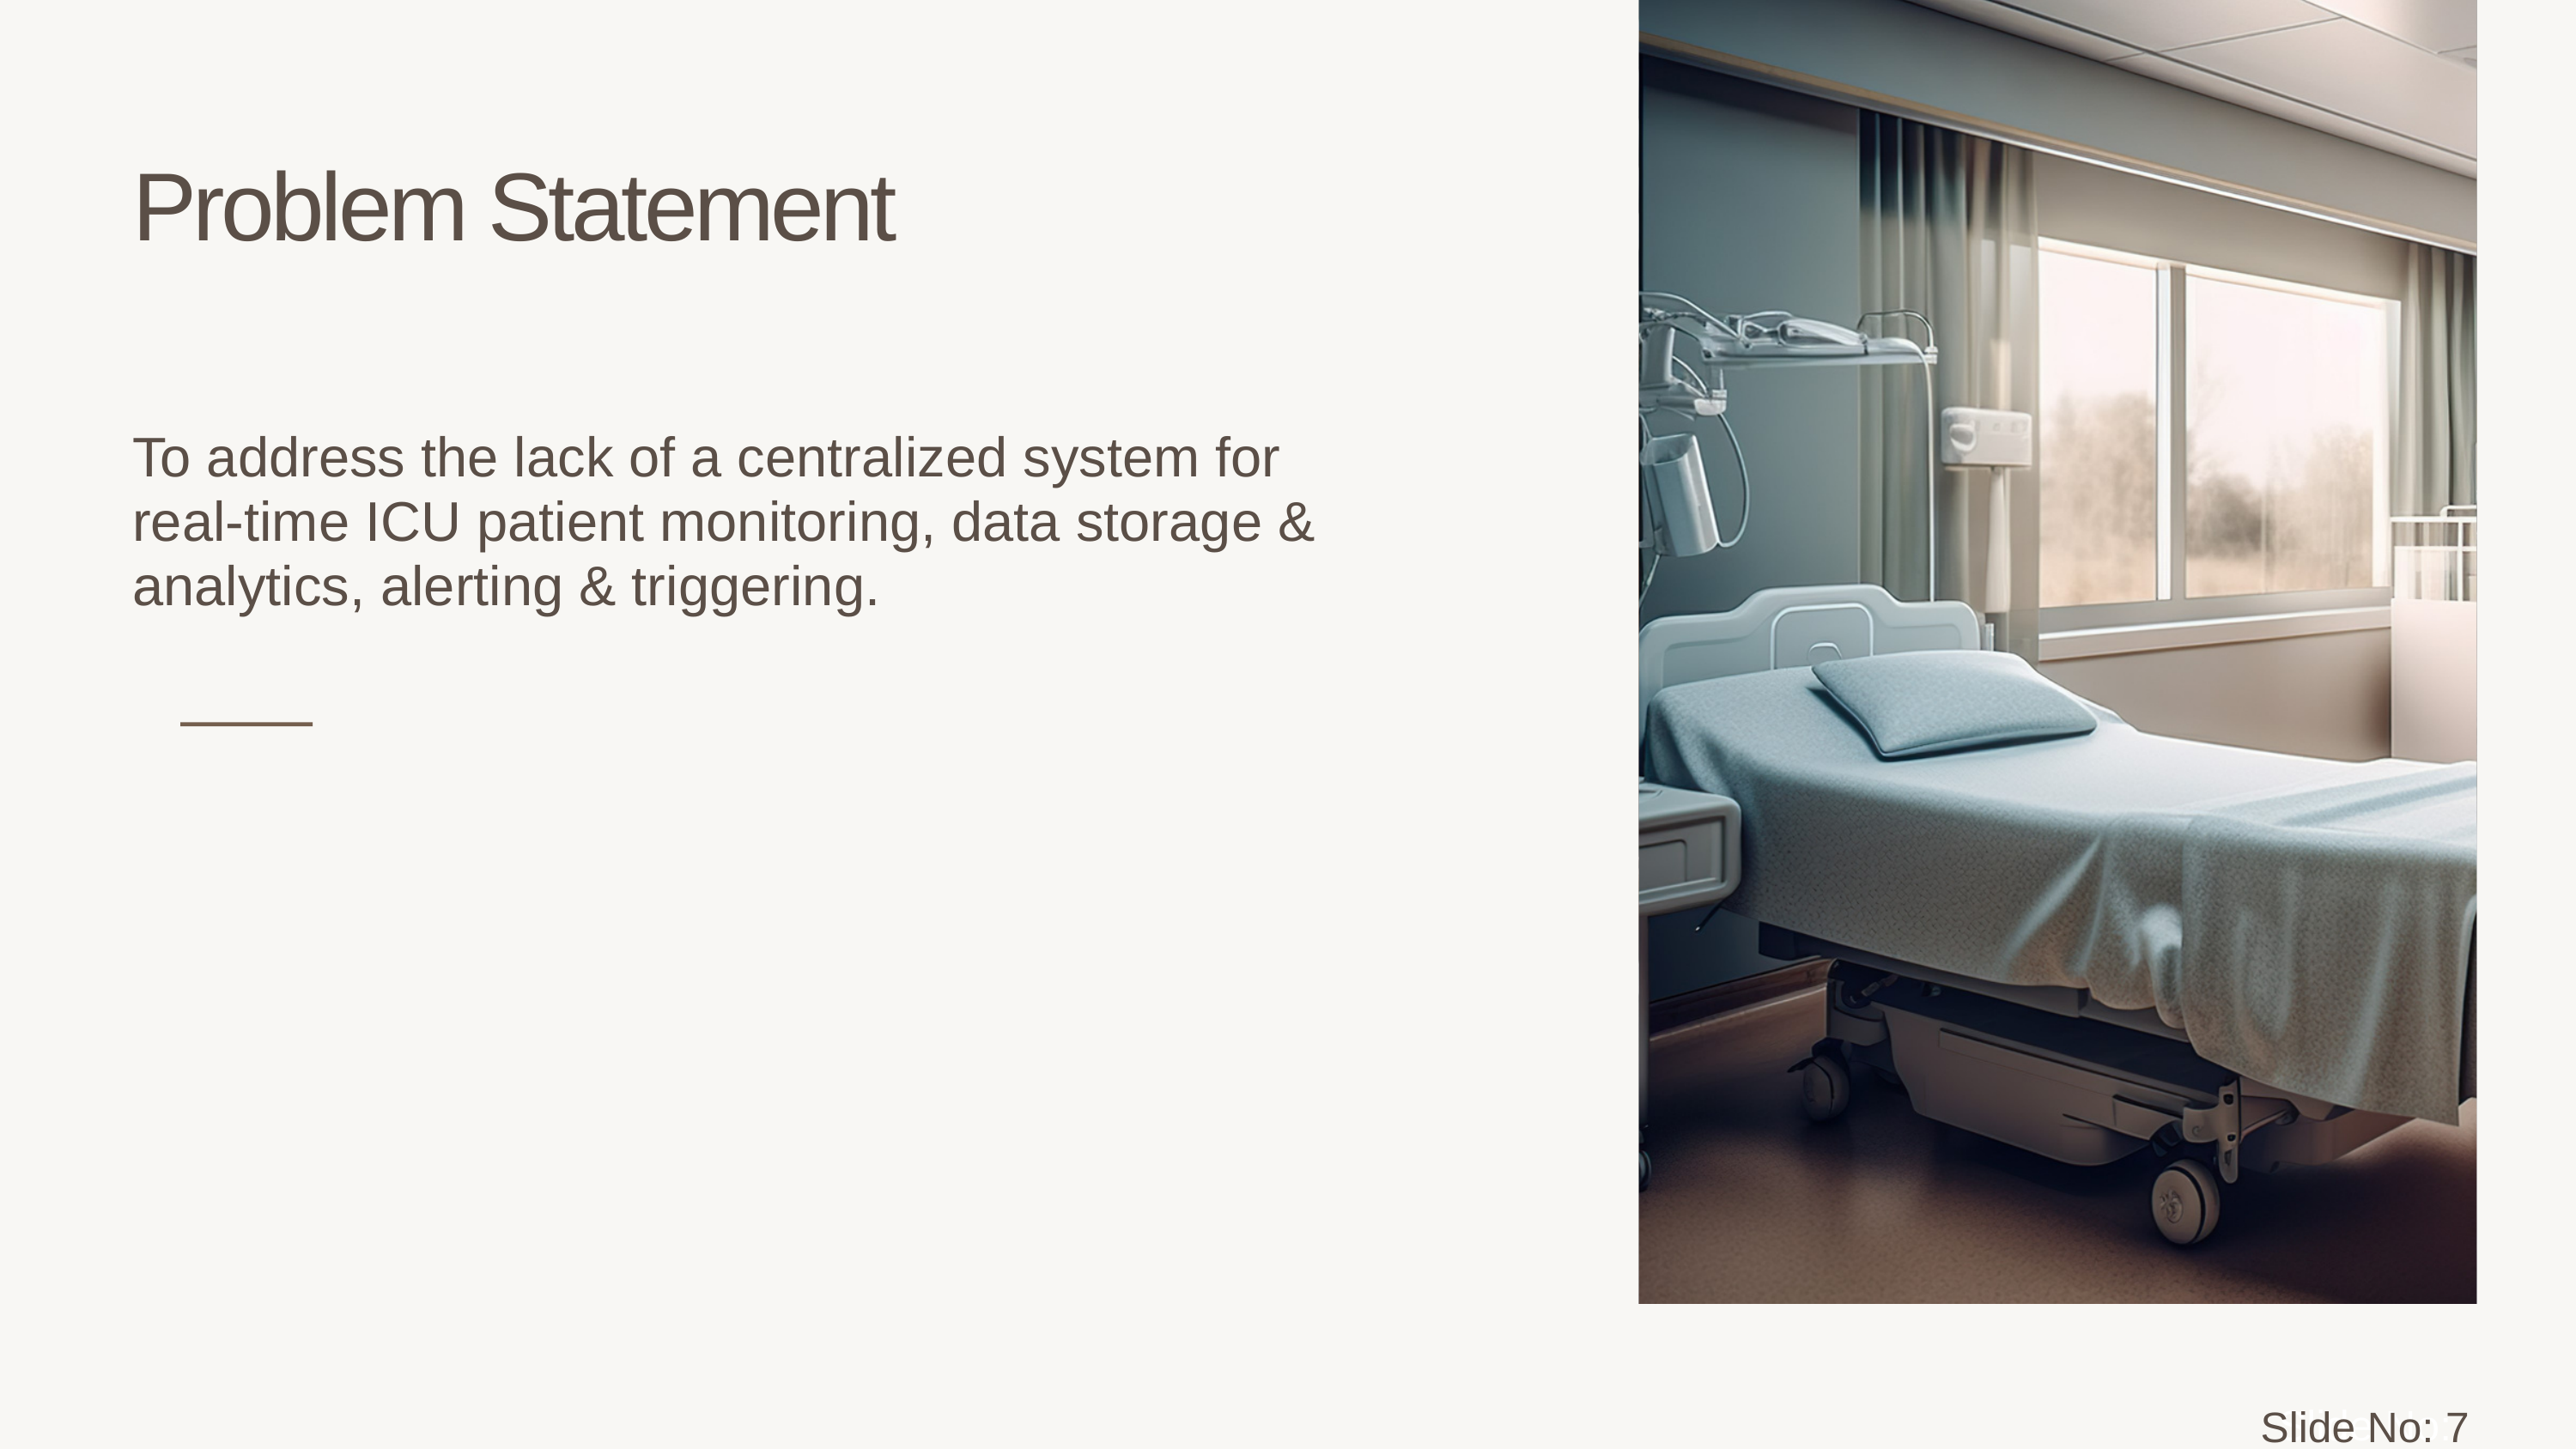

Problem Statement
To address the lack of a centralized system for real-time ICU patient monitoring, data storage & analytics, alerting & triggering.

Slide No: 1
Slide No: 7